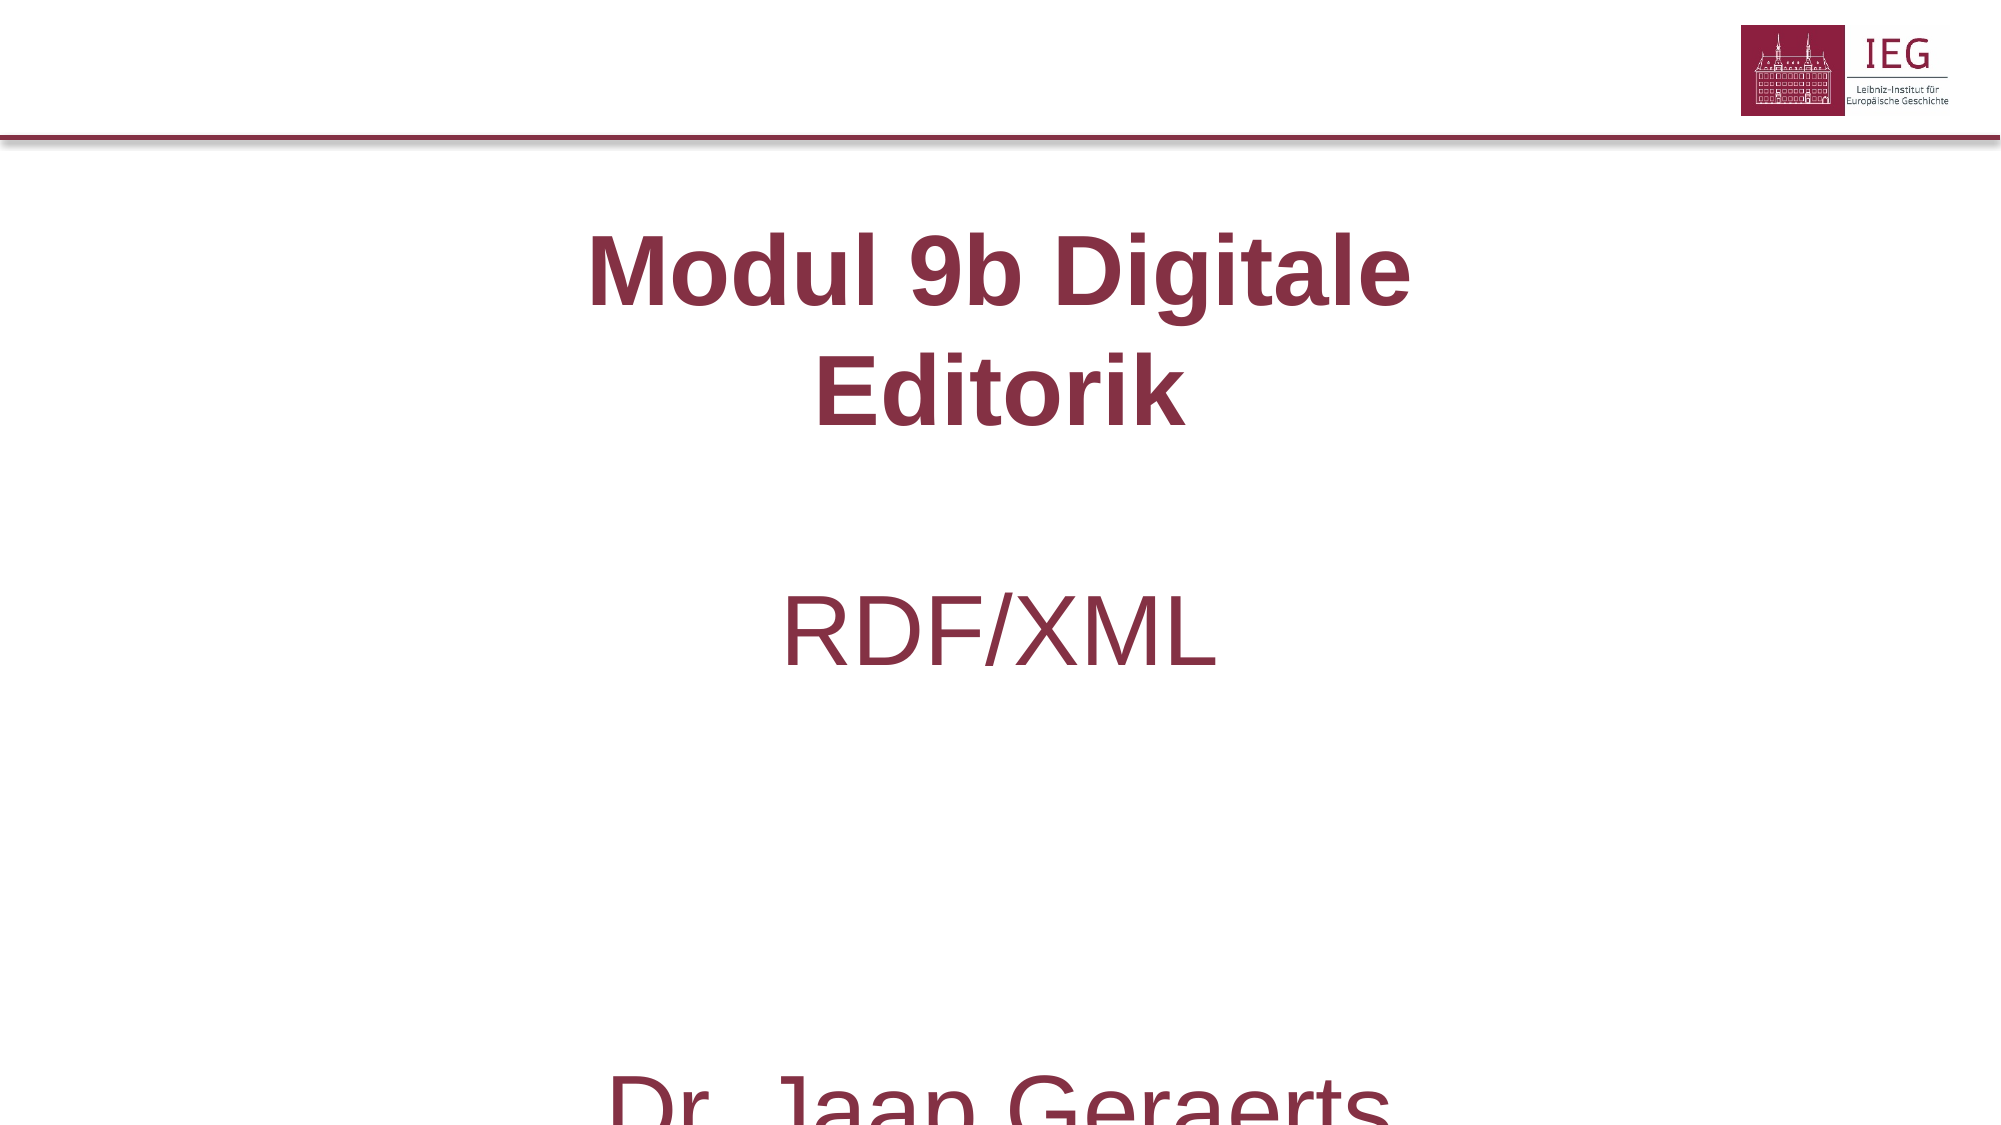

Modul 9b Digitale Editorik

RDF/XML

Dr. Jaap Geraerts